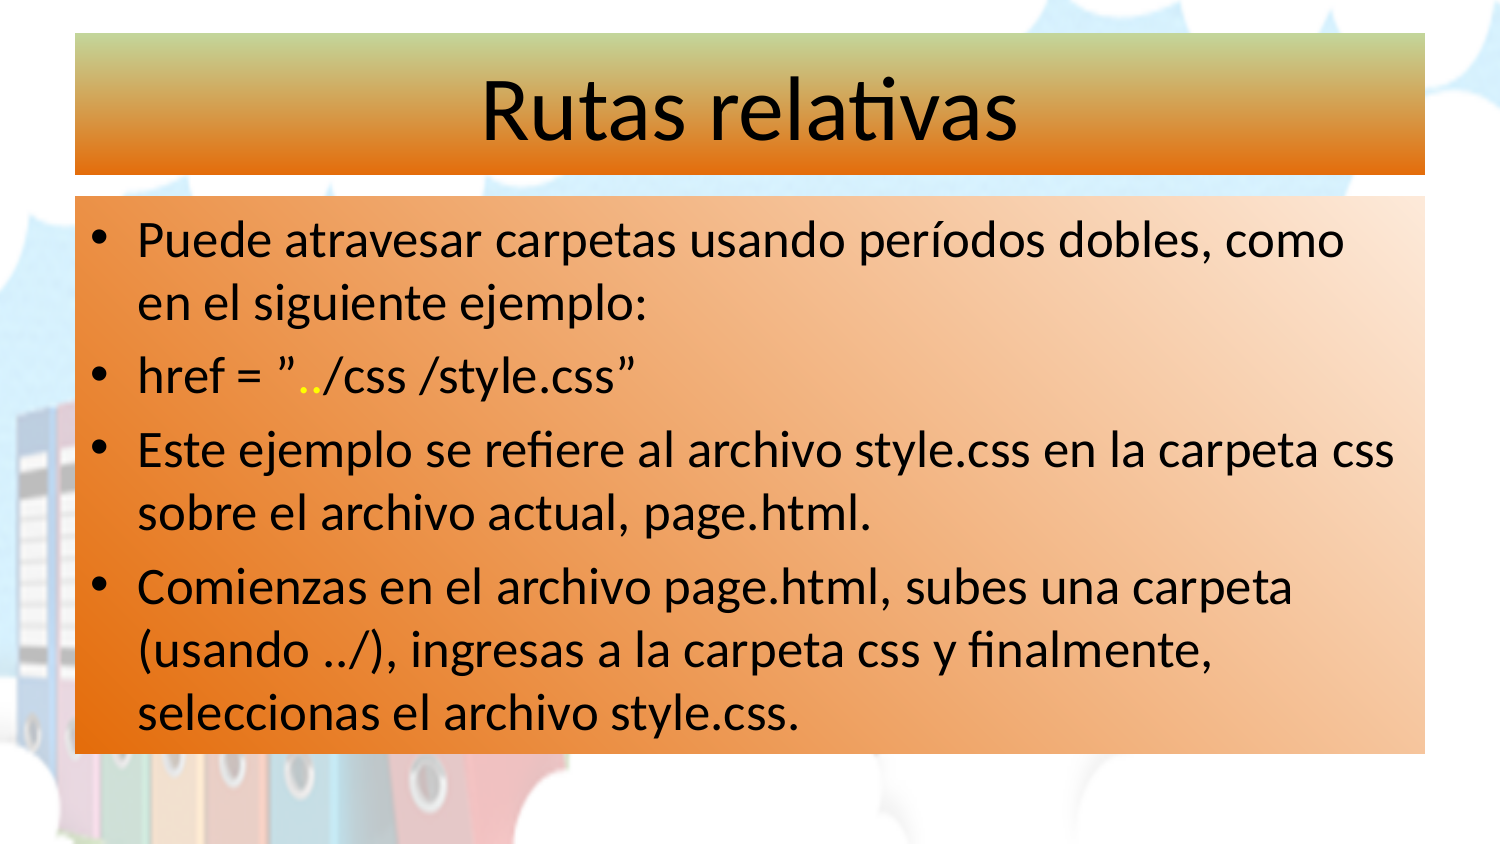

# Rutas relativas
Puede atravesar carpetas usando períodos dobles, como en el siguiente ejemplo:
href = ”../css /style.css”
Este ejemplo se refiere al archivo style.css en la carpeta css sobre el archivo actual, page.html.
Comienzas en el archivo page.html, subes una carpeta (usando ../), ingresas a la carpeta css y finalmente, seleccionas el archivo style.css.